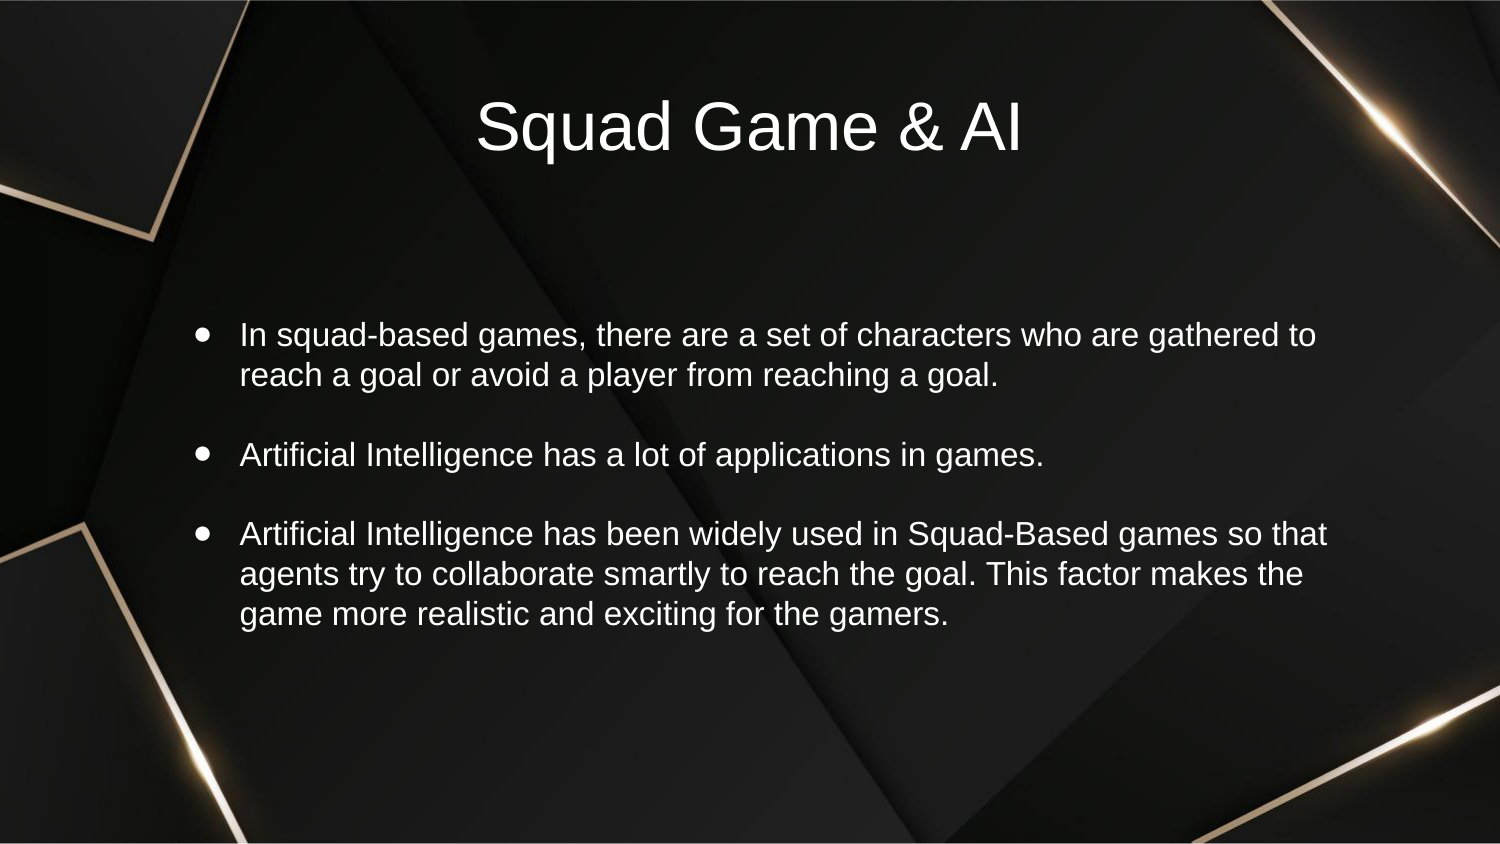

# Squad Game & AI
In squad-based games, there are a set of characters who are gathered to reach a goal or avoid a player from reaching a goal.

Artificial Intelligence has a lot of applications in games.

Artificial Intelligence has been widely used in Squad-Based games so that agents try to collaborate smartly to reach the goal. This factor makes the game more realistic and exciting for the gamers.